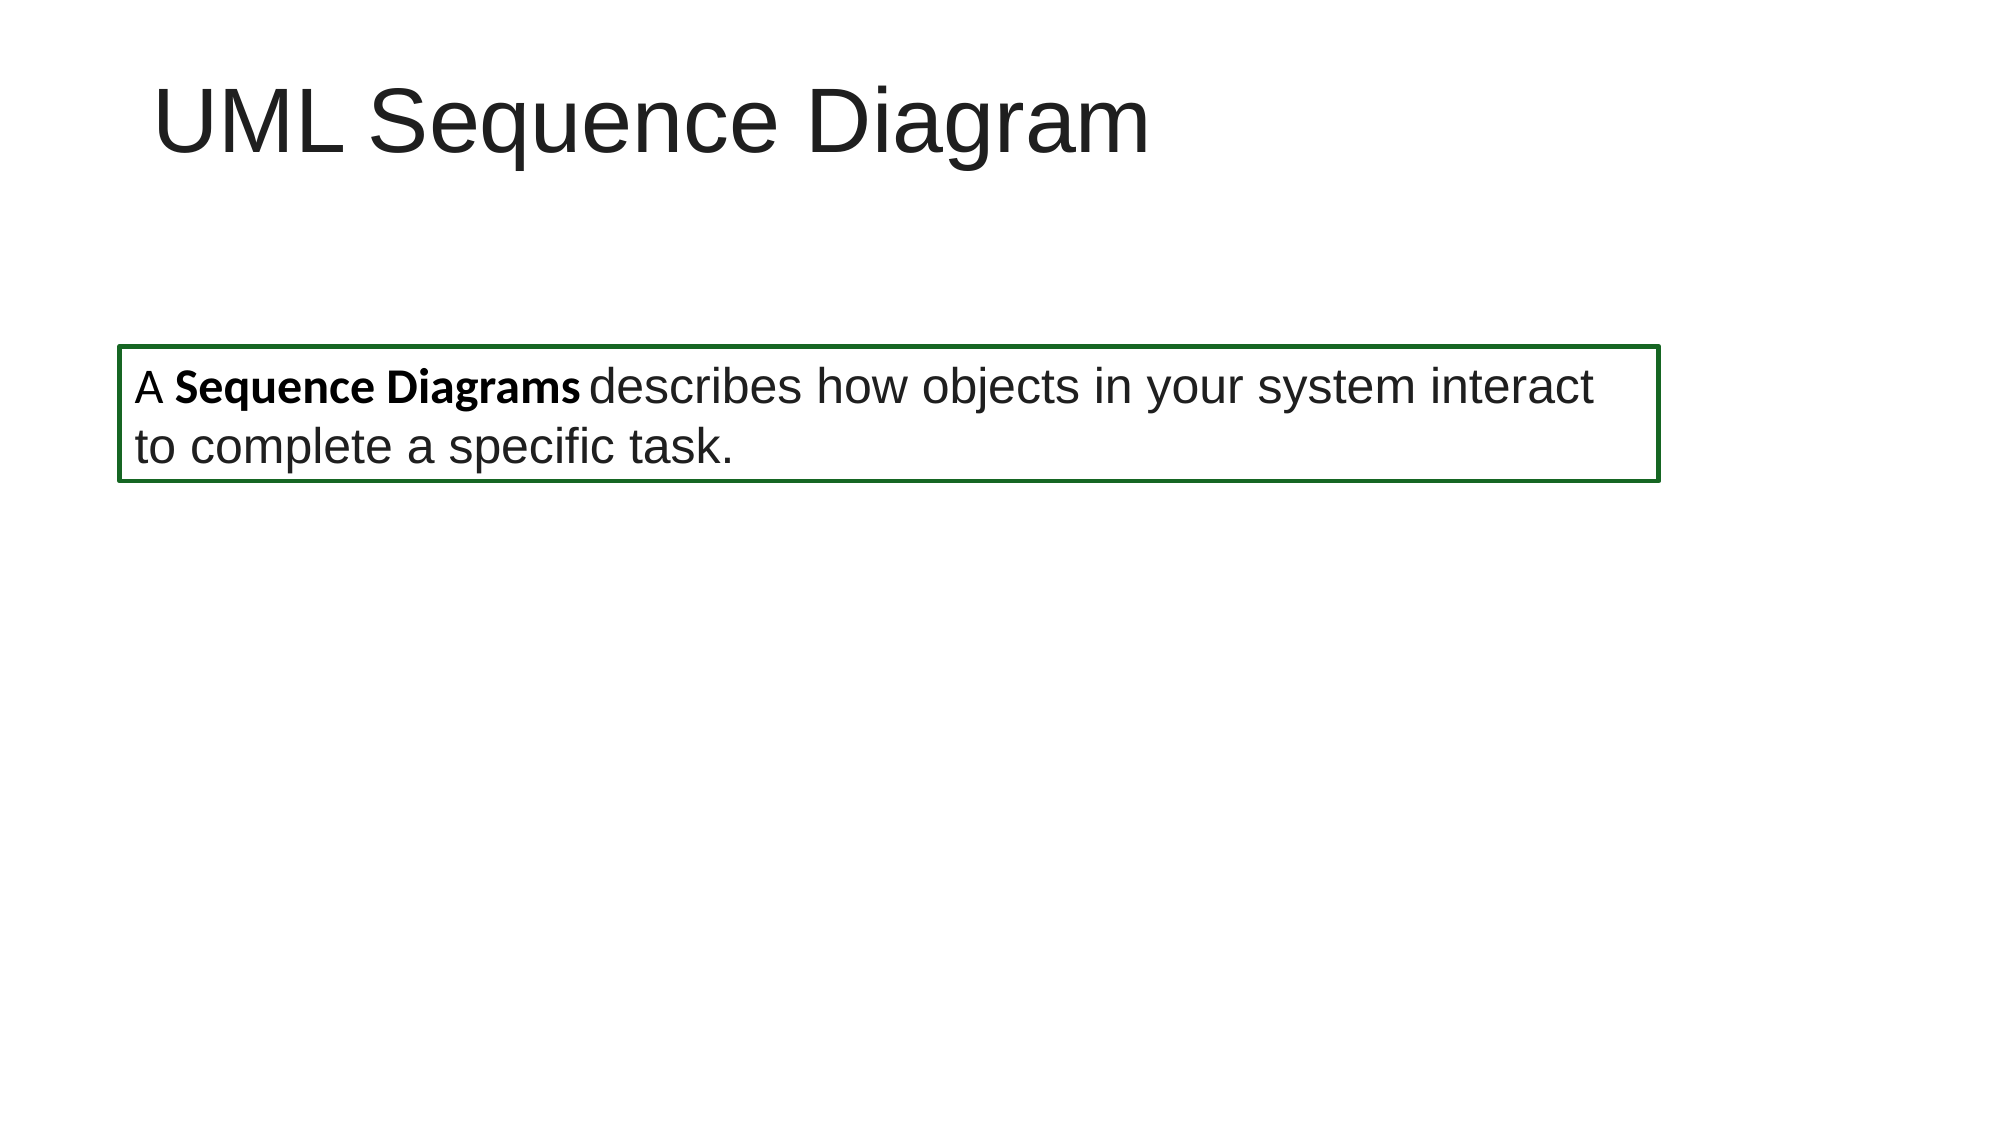

# UML Sequence Diagram
A Sequence Diagrams describes how objects in your system interact
to complete a specific task.